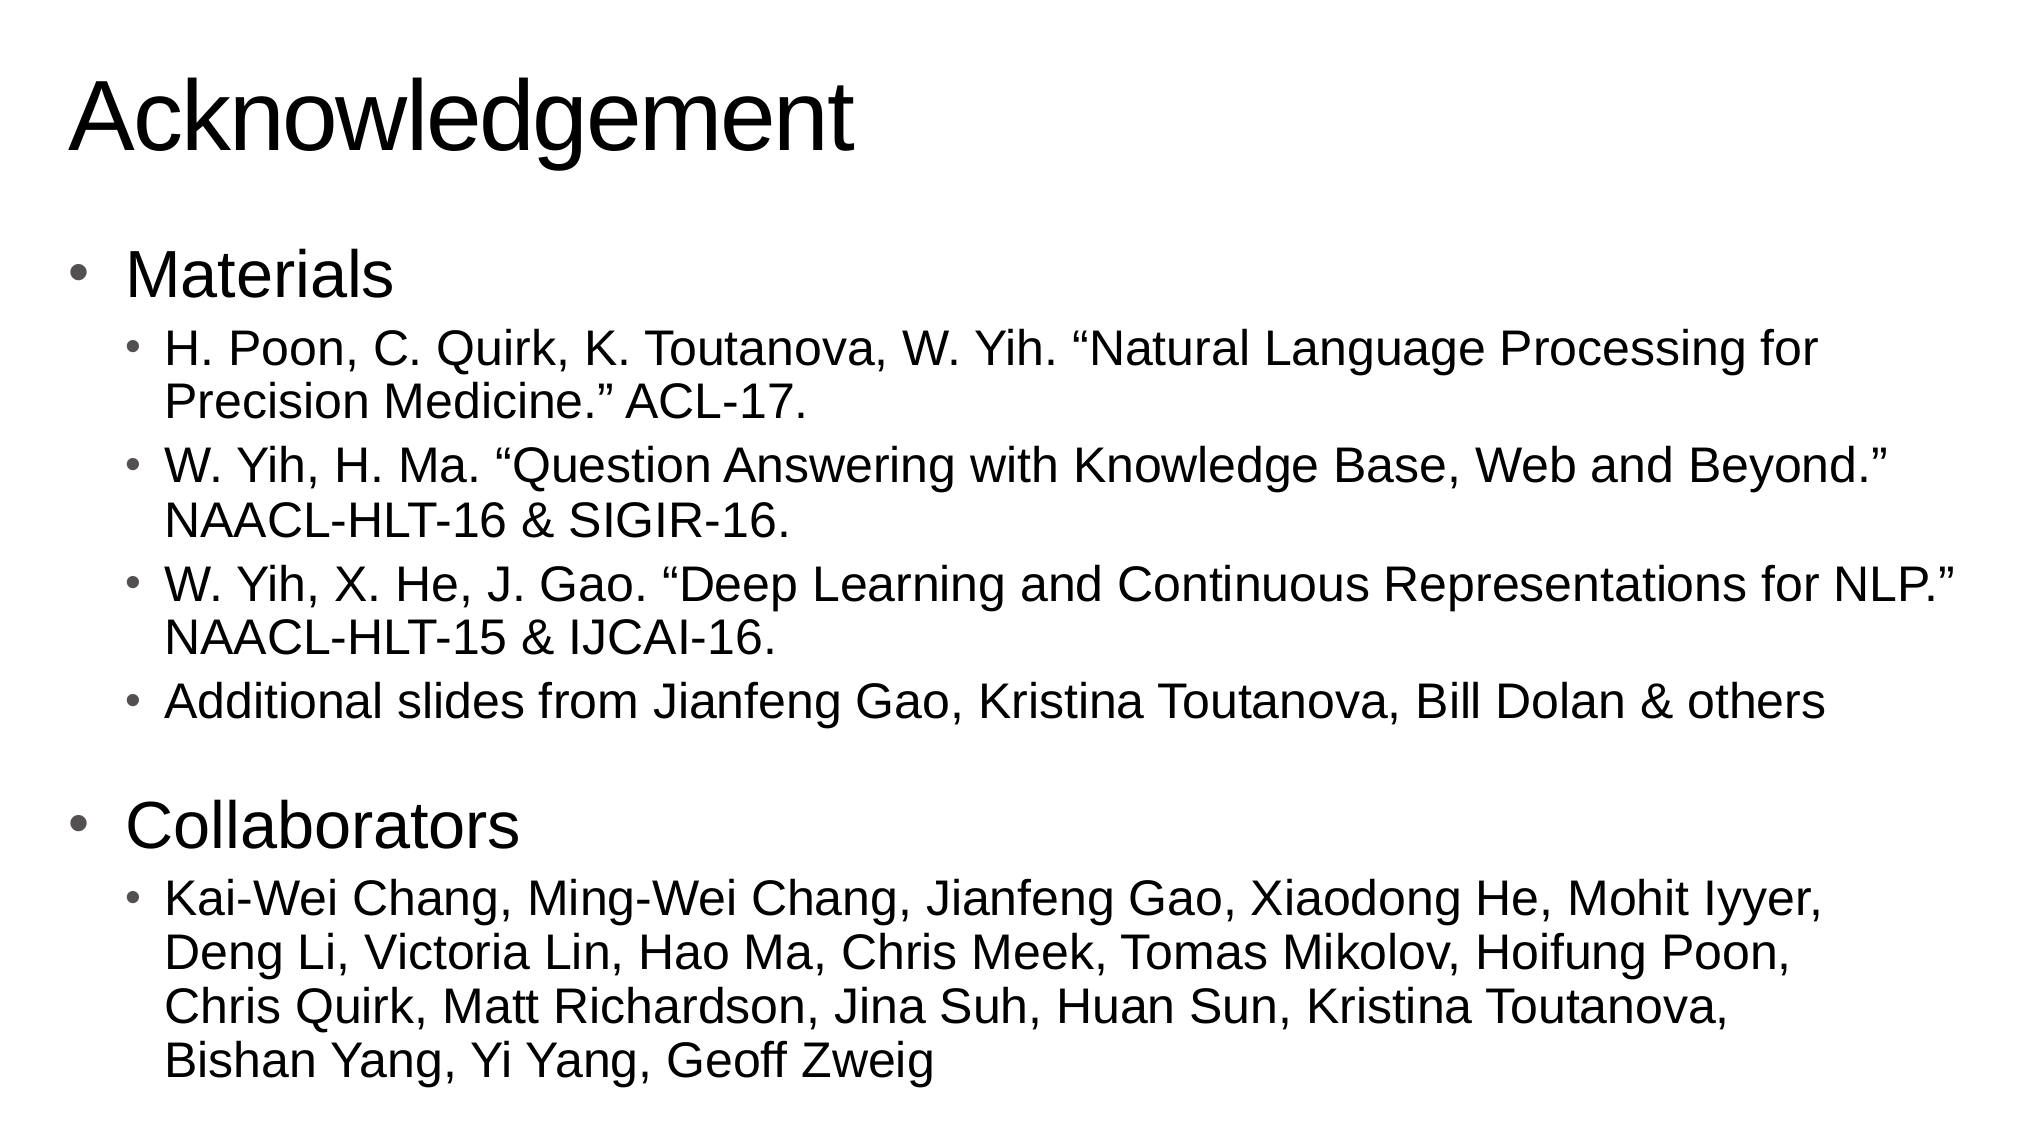

# Acknowledgement
Materials
H. Poon, C. Quirk, K. Toutanova, W. Yih. “Natural Language Processing for Precision Medicine.” ACL-17.
W. Yih, H. Ma. “Question Answering with Knowledge Base, Web and Beyond.” NAACL-HLT-16 & SIGIR-16.
W. Yih, X. He, J. Gao. “Deep Learning and Continuous Representations for NLP.” NAACL-HLT-15 & IJCAI-16.
Additional slides from Jianfeng Gao, Kristina Toutanova, Bill Dolan & others

Collaborators
Kai-Wei Chang, Ming-Wei Chang, Jianfeng Gao, Xiaodong He, Mohit Iyyer,
Deng Li, Victoria Lin, Hao Ma, Chris Meek, Tomas Mikolov, Hoifung Poon,
Chris Quirk, Matt Richardson, Jina Suh, Huan Sun, Kristina Toutanova,
Bishan Yang, Yi Yang, Geoff Zweig